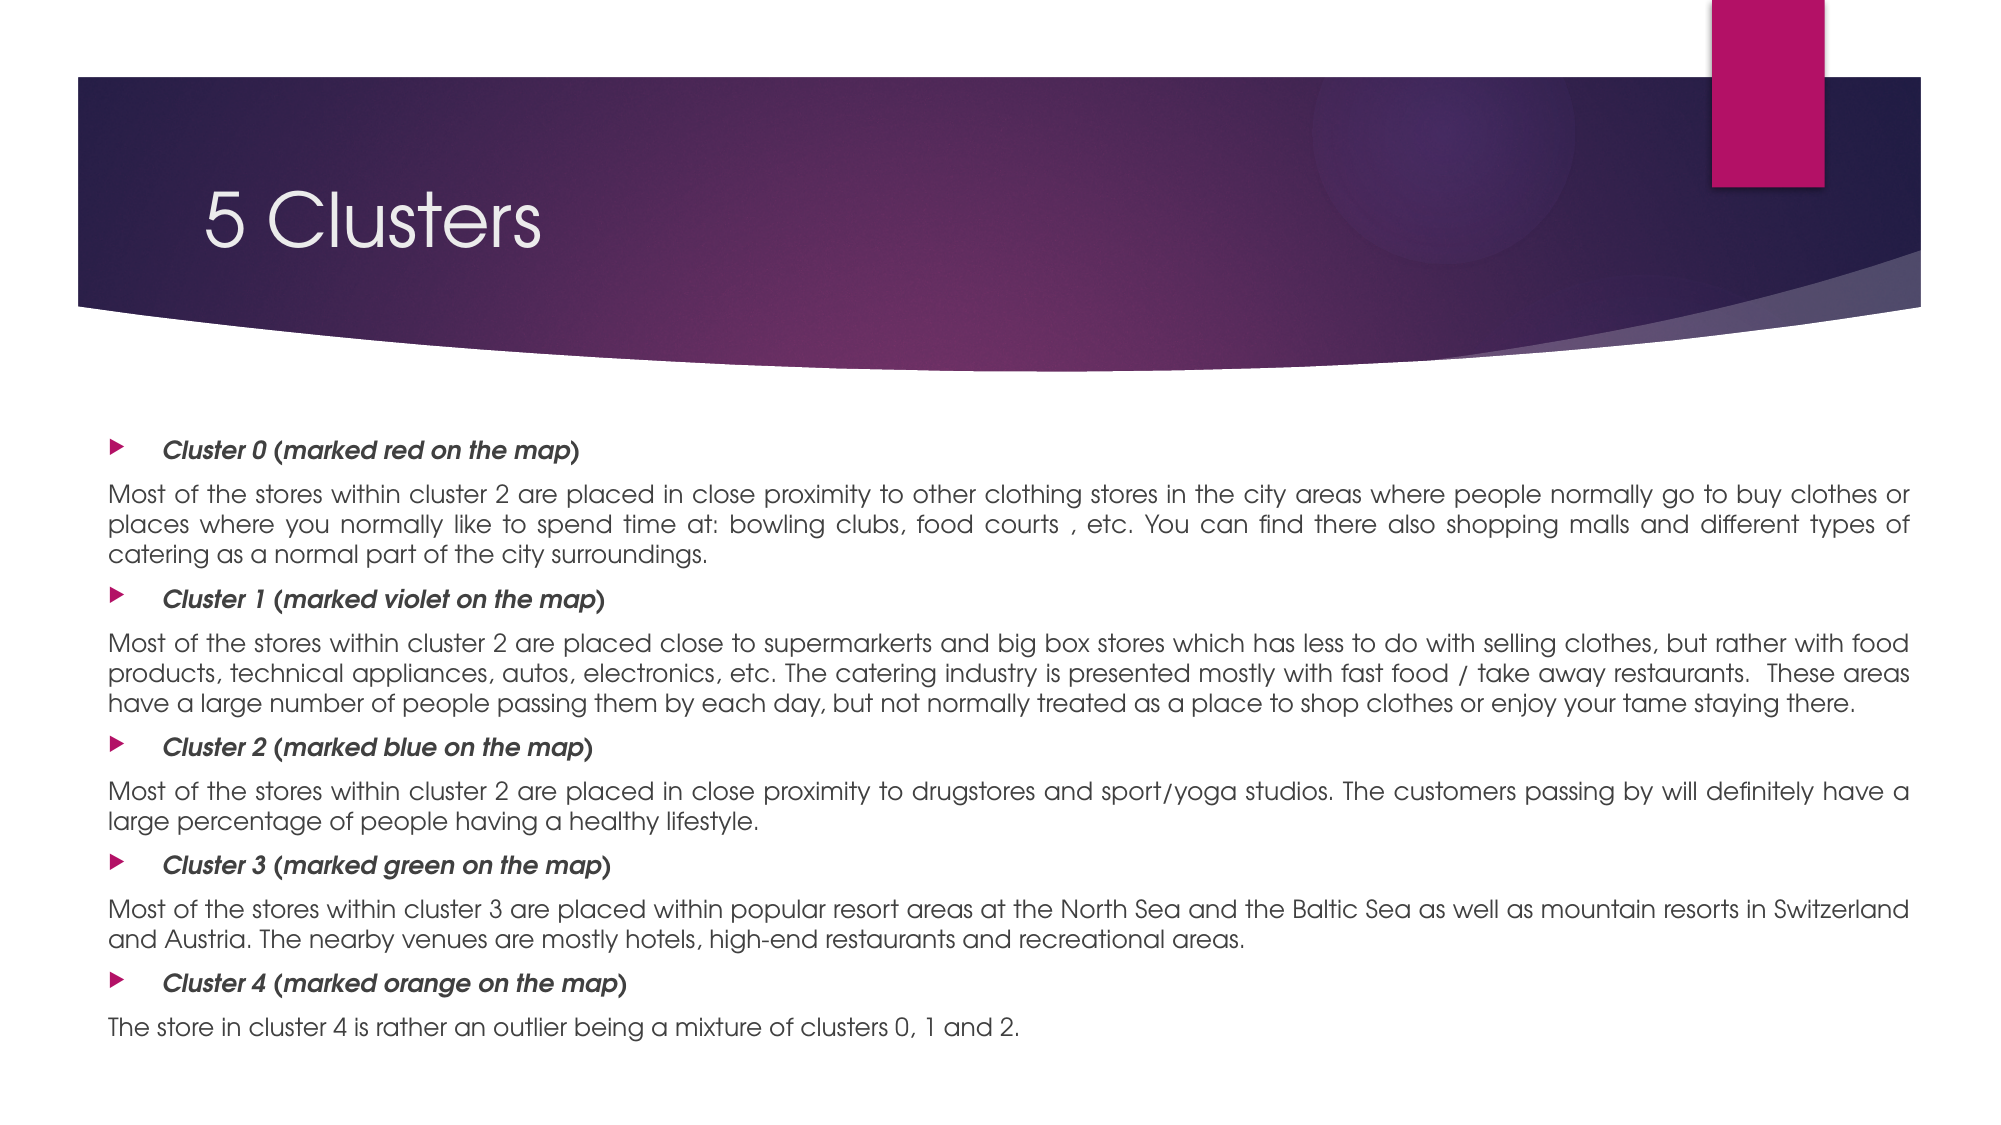

# 5 Clusters
Cluster 0 (marked red on the map)
Most of the stores within cluster 2 are placed in close proximity to other clothing stores in the city areas where people normally go to buy clothes or places where you normally like to spend time at: bowling clubs, food courts , etc. You can find there also shopping malls and different types of catering as a normal part of the city surroundings.
Cluster 1 (marked violet on the map)
Most of the stores within cluster 2 are placed close to supermarkerts and big box stores which has less to do with selling clothes, but rather with food products, technical appliances, autos, electronics, etc. The catering industry is presented mostly with fast food / take away restaurants.  These areas have a large number of people passing them by each day, but not normally treated as a place to shop clothes or enjoy your tame staying there.
Cluster 2 (marked blue on the map)
Most of the stores within cluster 2 are placed in close proximity to drugstores and sport/yoga studios. The customers passing by will definitely have a large percentage of people having a healthy lifestyle.
Cluster 3 (marked green on the map)
Most of the stores within cluster 3 are placed within popular resort areas at the North Sea and the Baltic Sea as well as mountain resorts in Switzerland and Austria. The nearby venues are mostly hotels, high-end restaurants and recreational areas.
Cluster 4 (marked orange on the map)
The store in cluster 4 is rather an outlier being a mixture of clusters 0, 1 and 2.